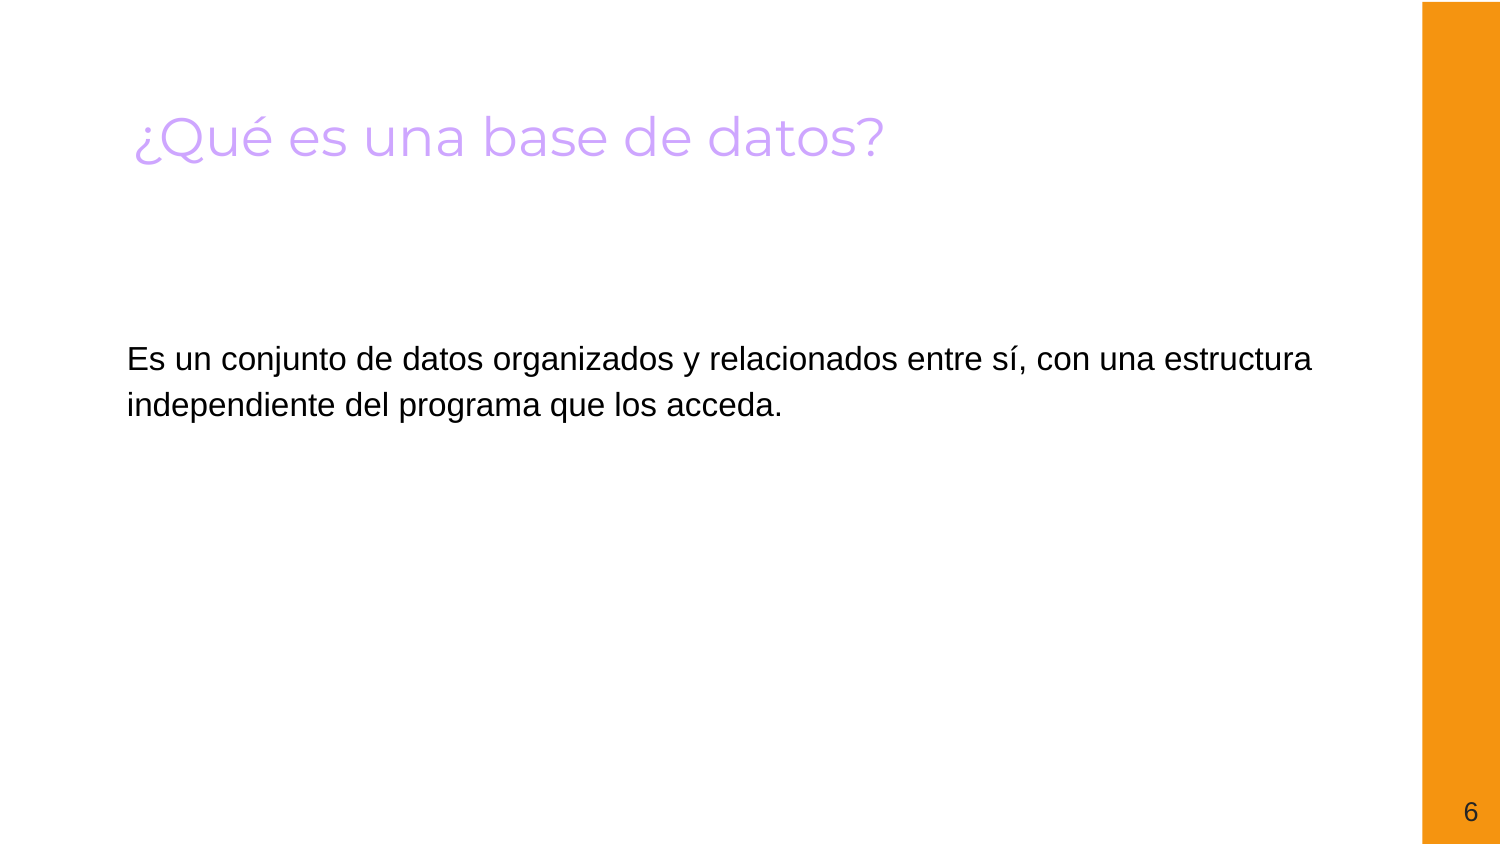

# ¿Qué es una base de datos?

Es un conjunto de datos organizados y relacionados entre sí, con una estructura independiente del programa que los acceda.

6